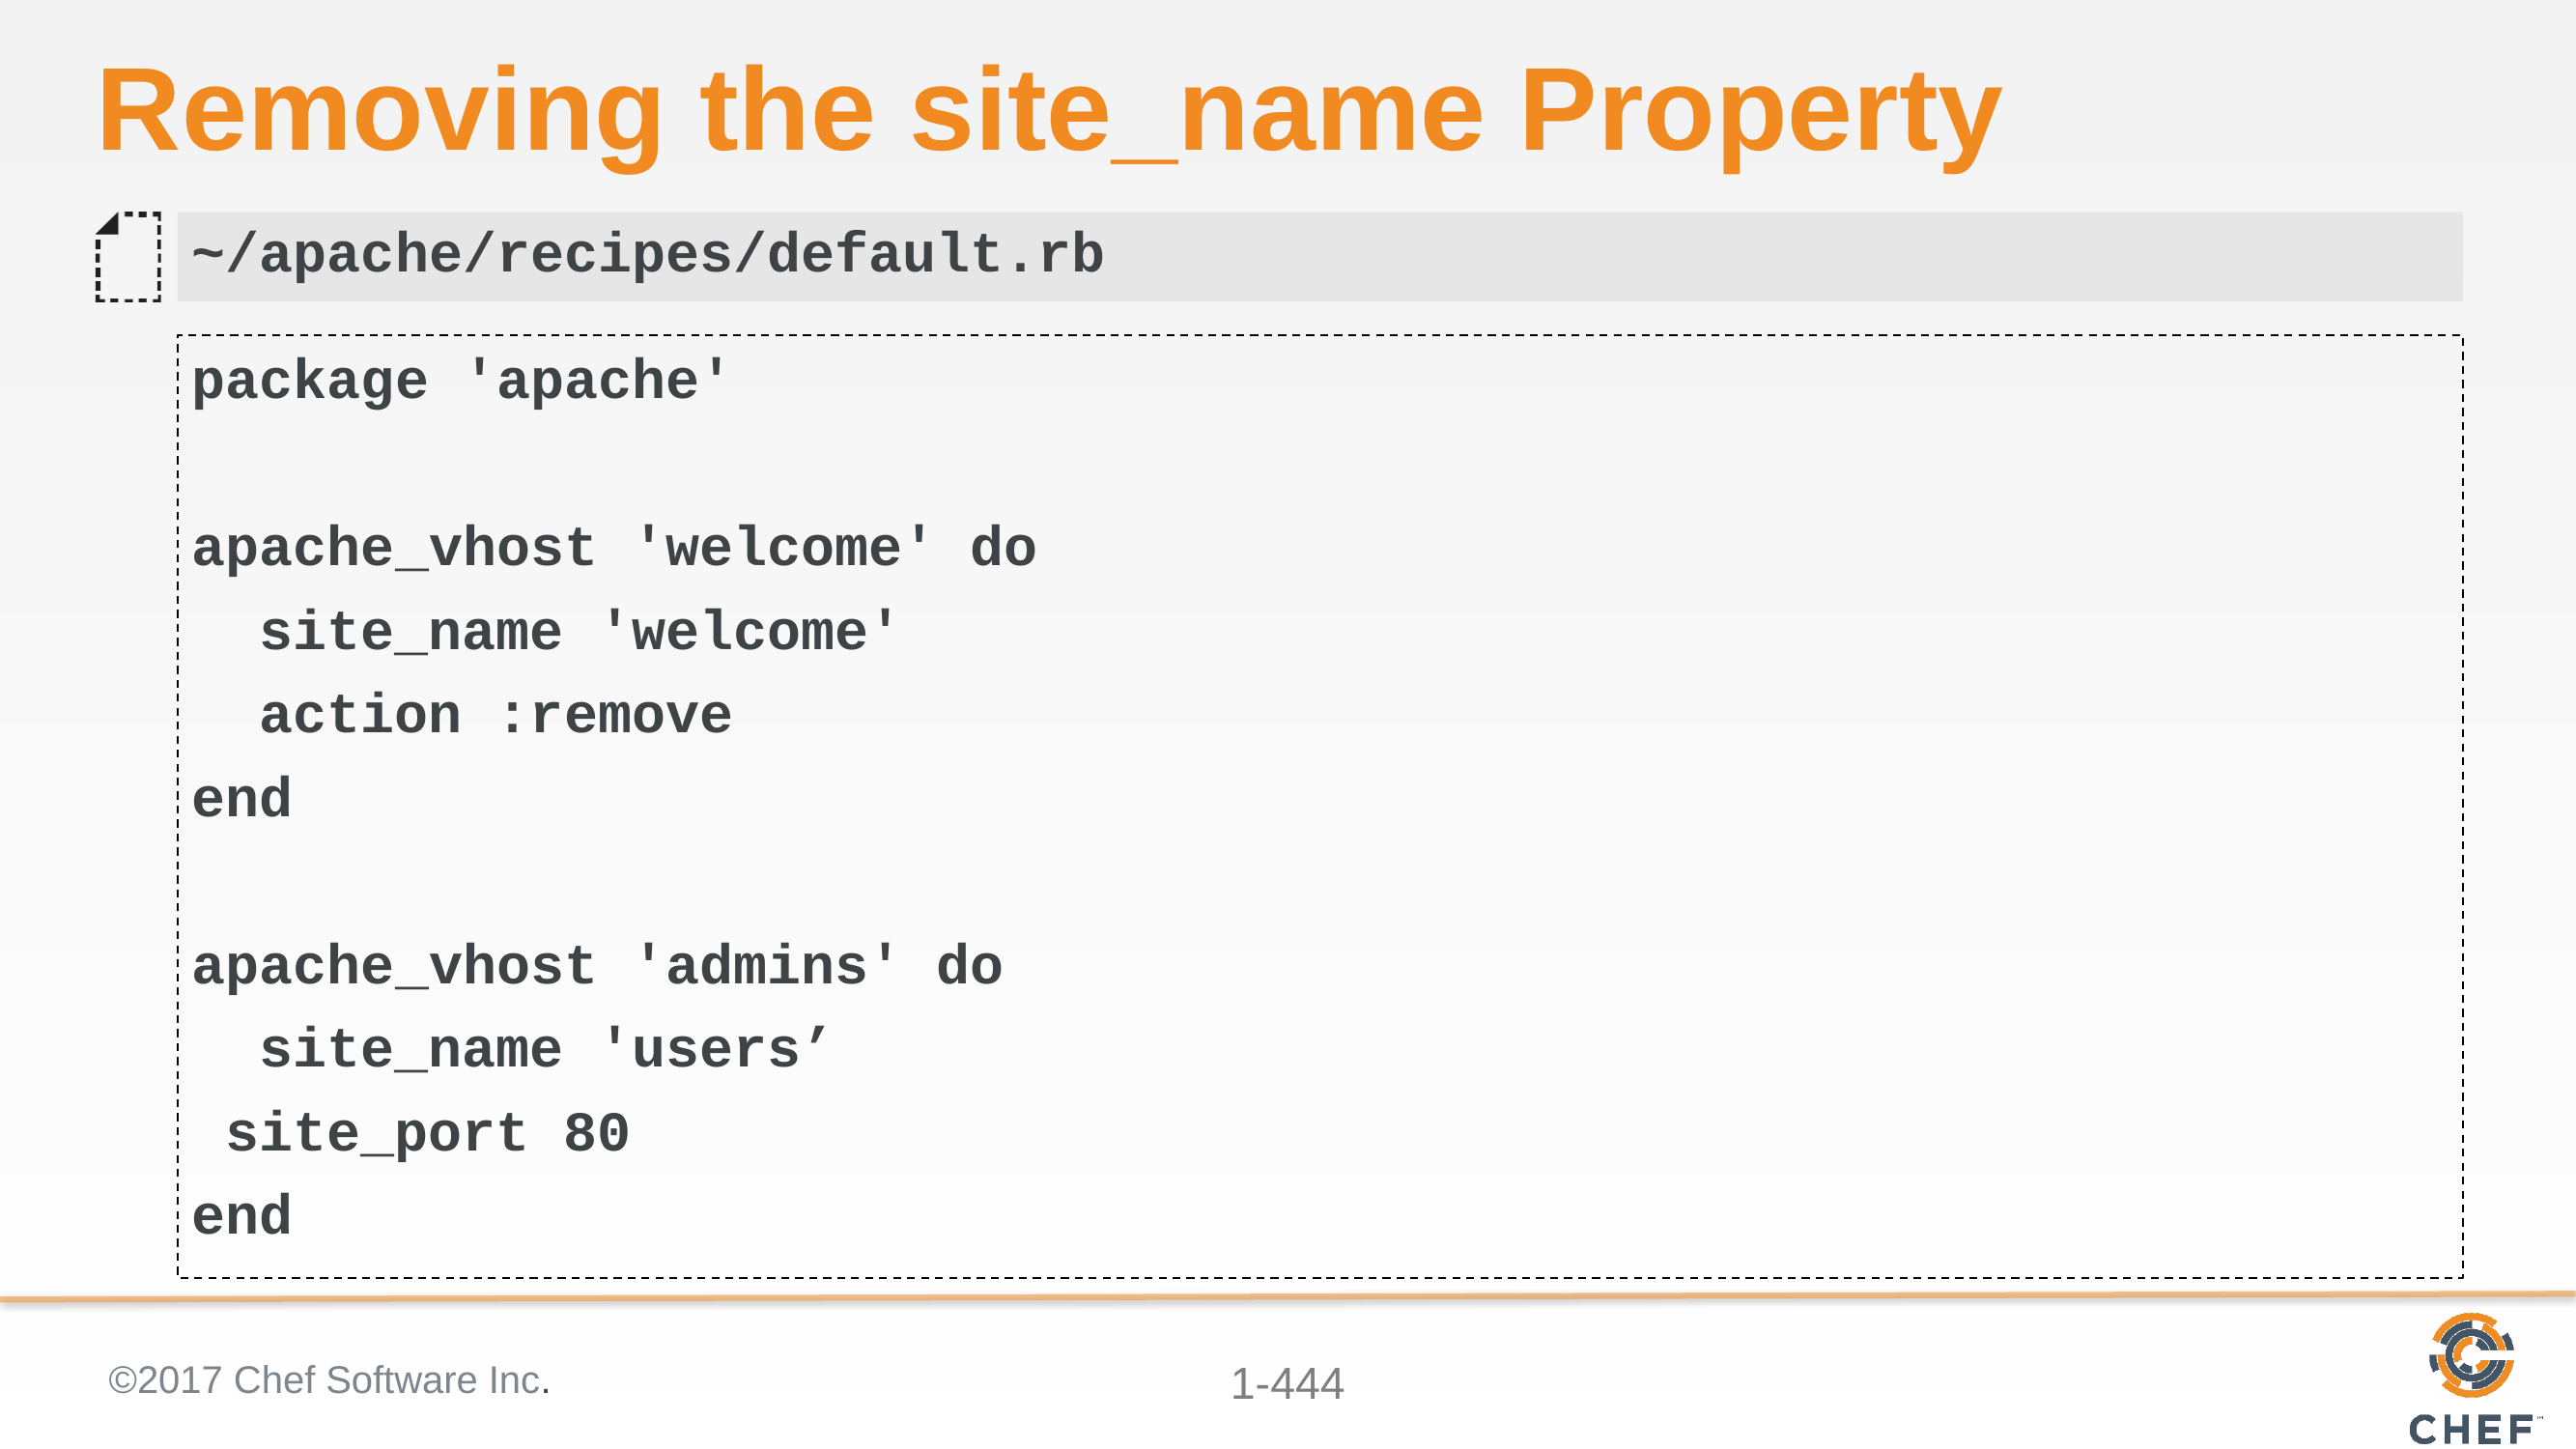

# Removing the site_name Property
~/apache/recipes/default.rb
package 'apache'

apache_vhost 'welcome' do
  site_name 'welcome'
  action :remove
end

apache_vhost 'admins' do
  site_name 'users’
 site_port 80
end